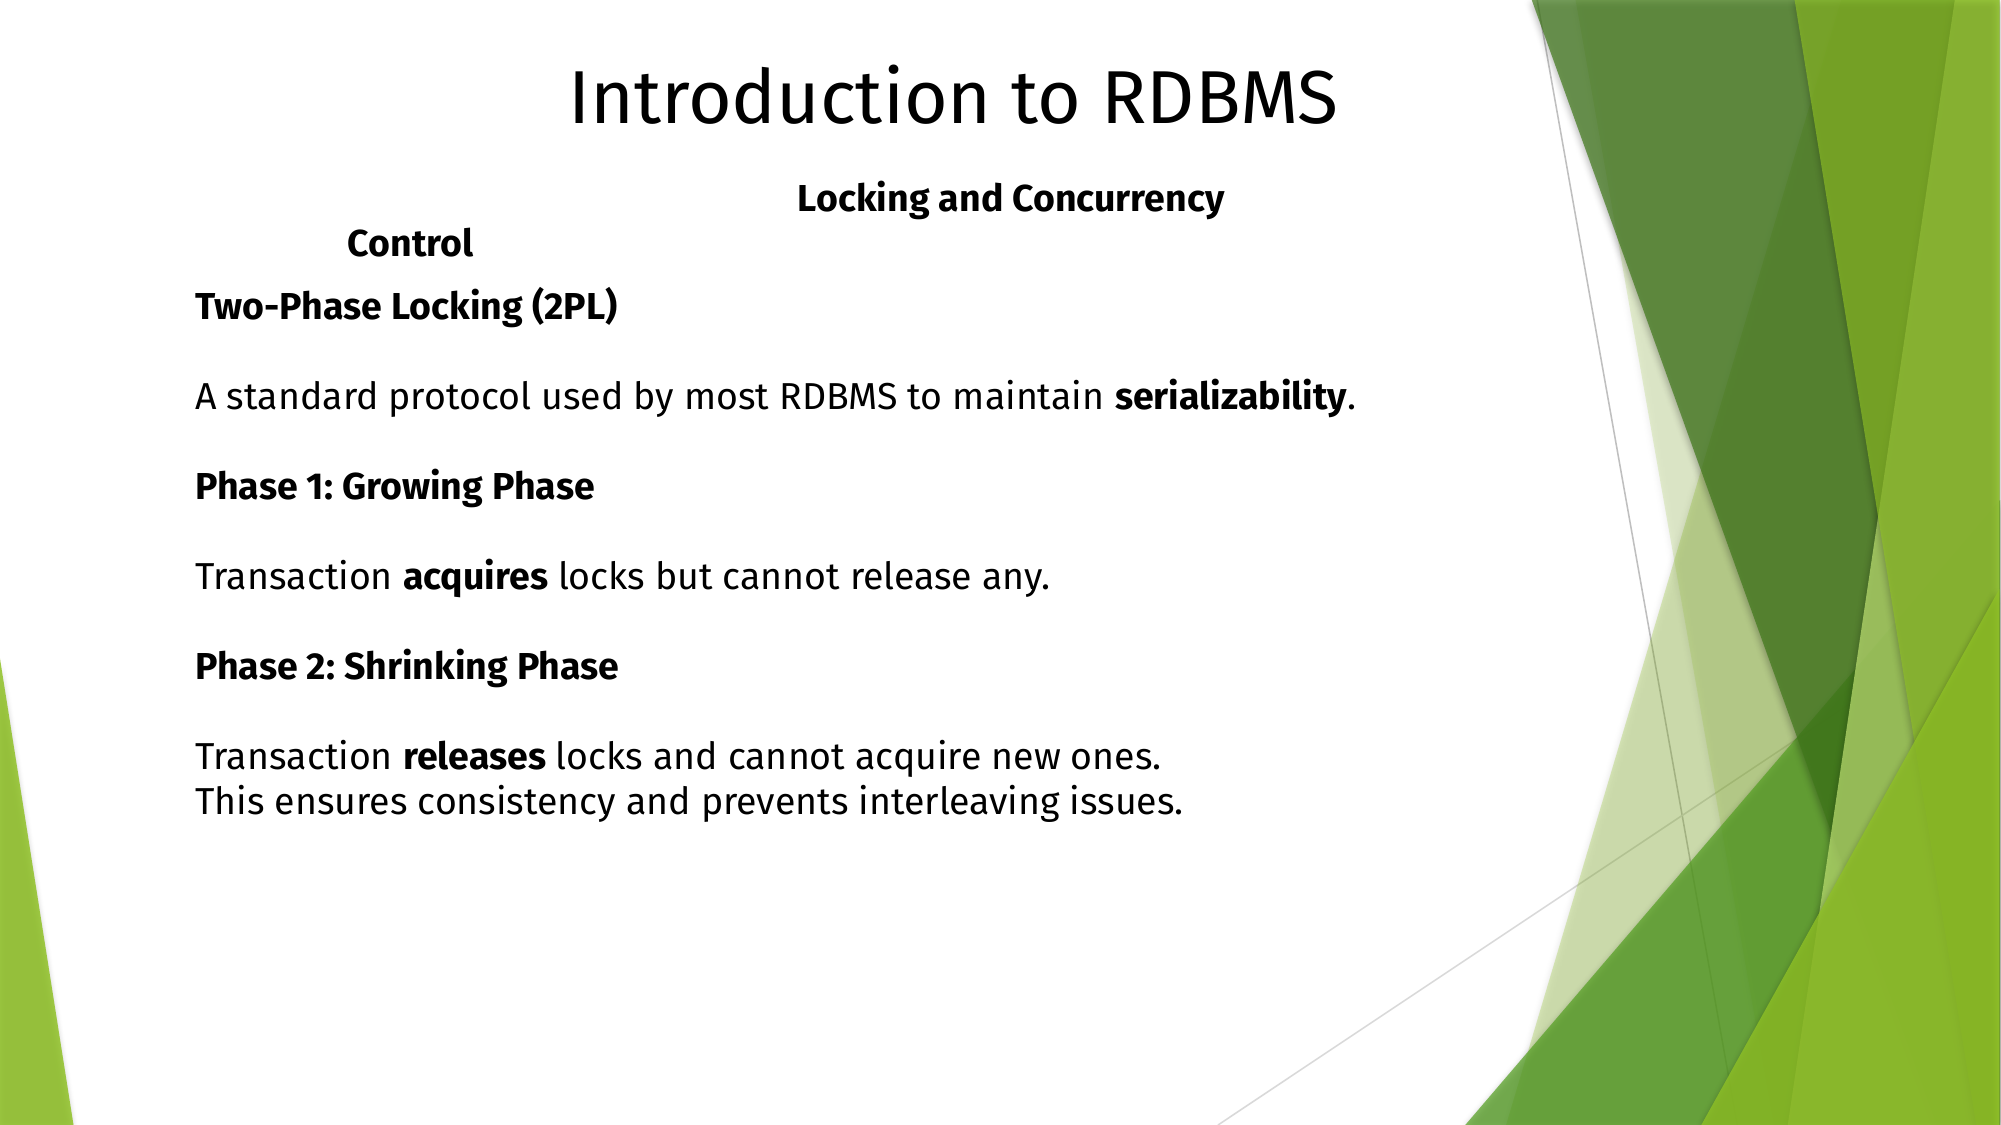

# Introduction to RDBMS

			Locking and Concurrency Control
Two-Phase Locking (2PL)

A standard protocol used by most RDBMS to maintain serializability.

Phase 1: Growing Phase

Transaction acquires locks but cannot release any.

Phase 2: Shrinking Phase

Transaction releases locks and cannot acquire new ones.
This ensures consistency and prevents interleaving issues.